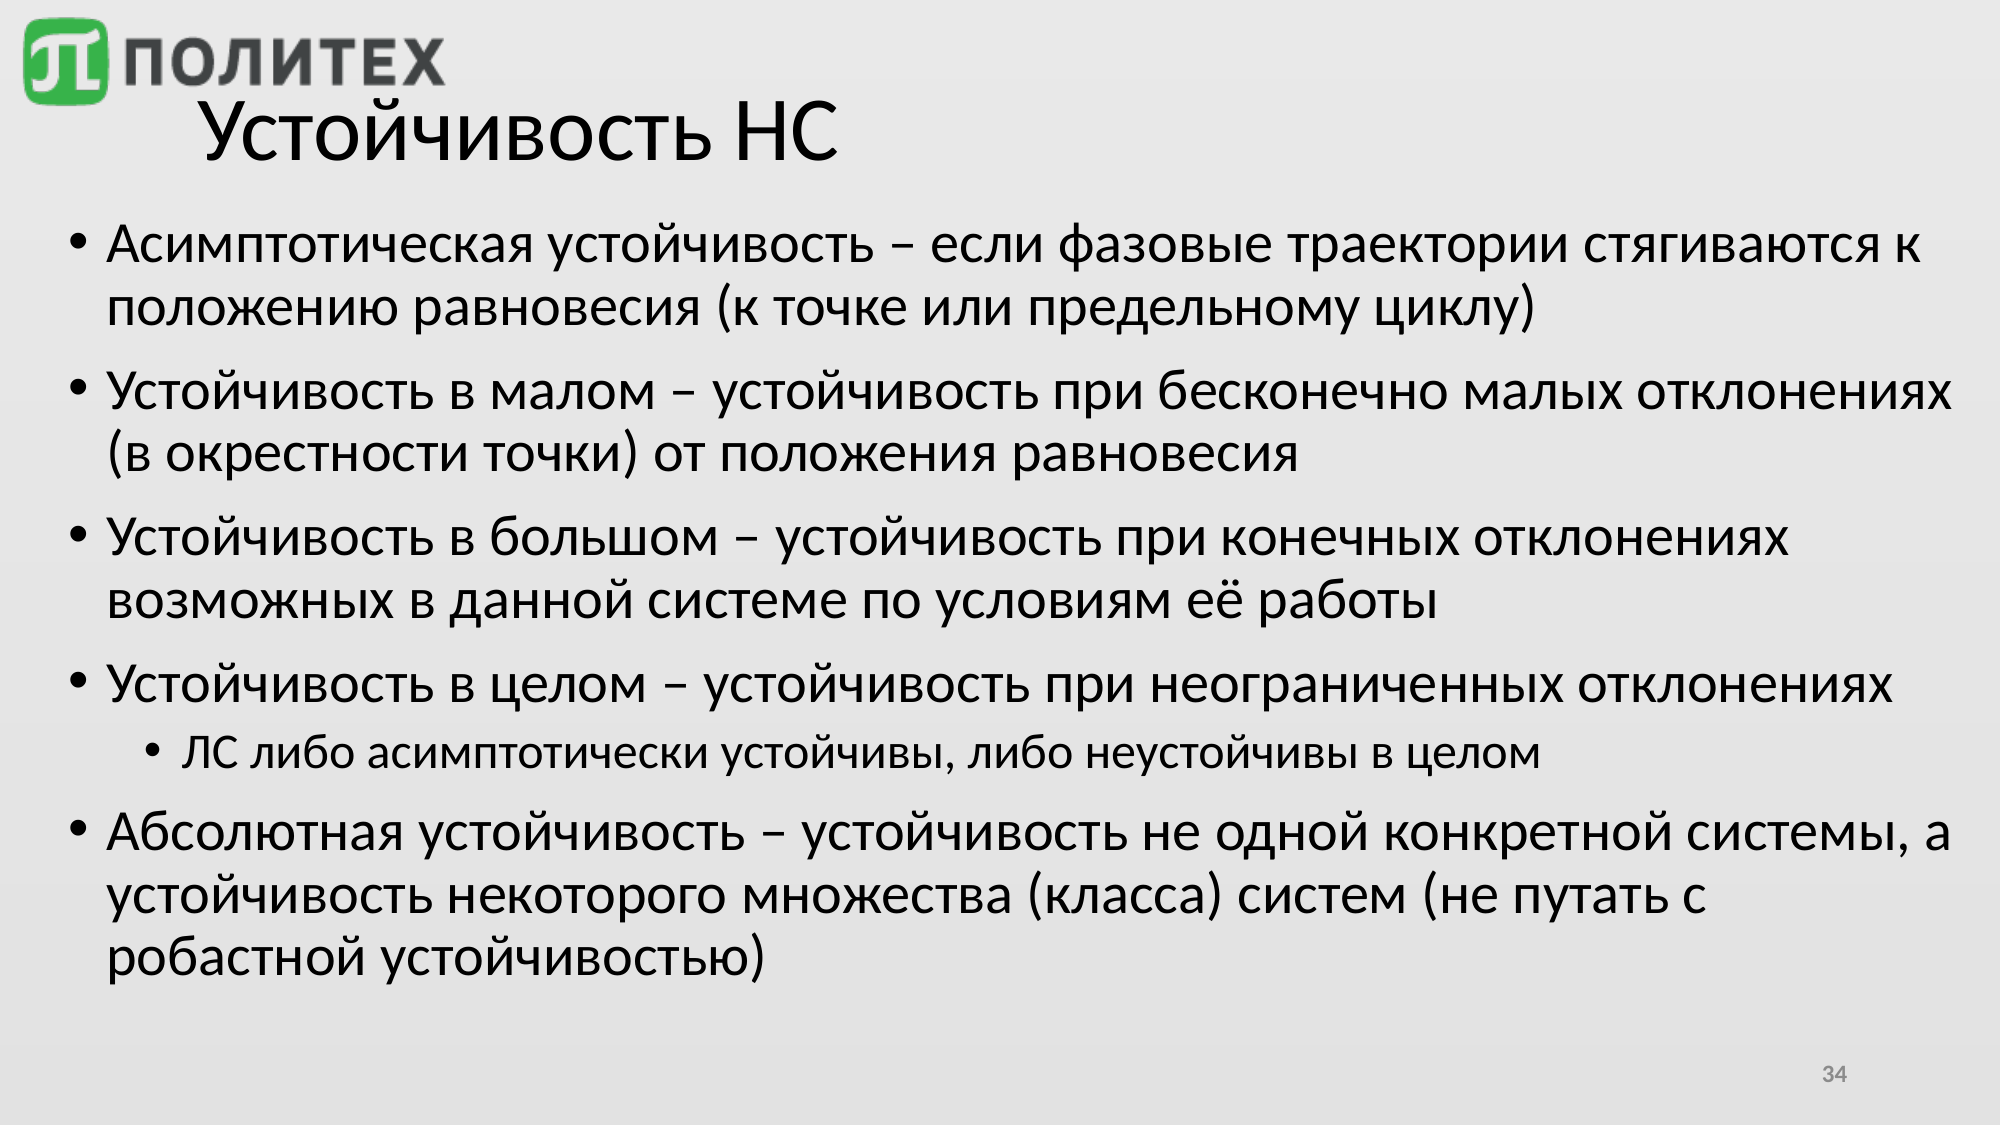

# Устойчивость НС
Асимптотическая устойчивость – если фазовые траектории стягиваются к положению равновесия (к точке или предельному циклу)
Устойчивость в малом – устойчивость при бесконечно малых отклонениях (в окрестности точки) от положения равновесия
Устойчивость в большом – устойчивость при конечных отклонениях возможных в данной системе по условиям её работы
Устойчивость в целом – устойчивость при неограниченных отклонениях
ЛС либо асимптотически устойчивы, либо неустойчивы в целом
Абсолютная устойчивость – устойчивость не одной конкретной системы, а устойчивость некоторого множества (класса) систем (не путать с робастной устойчивостью)
34